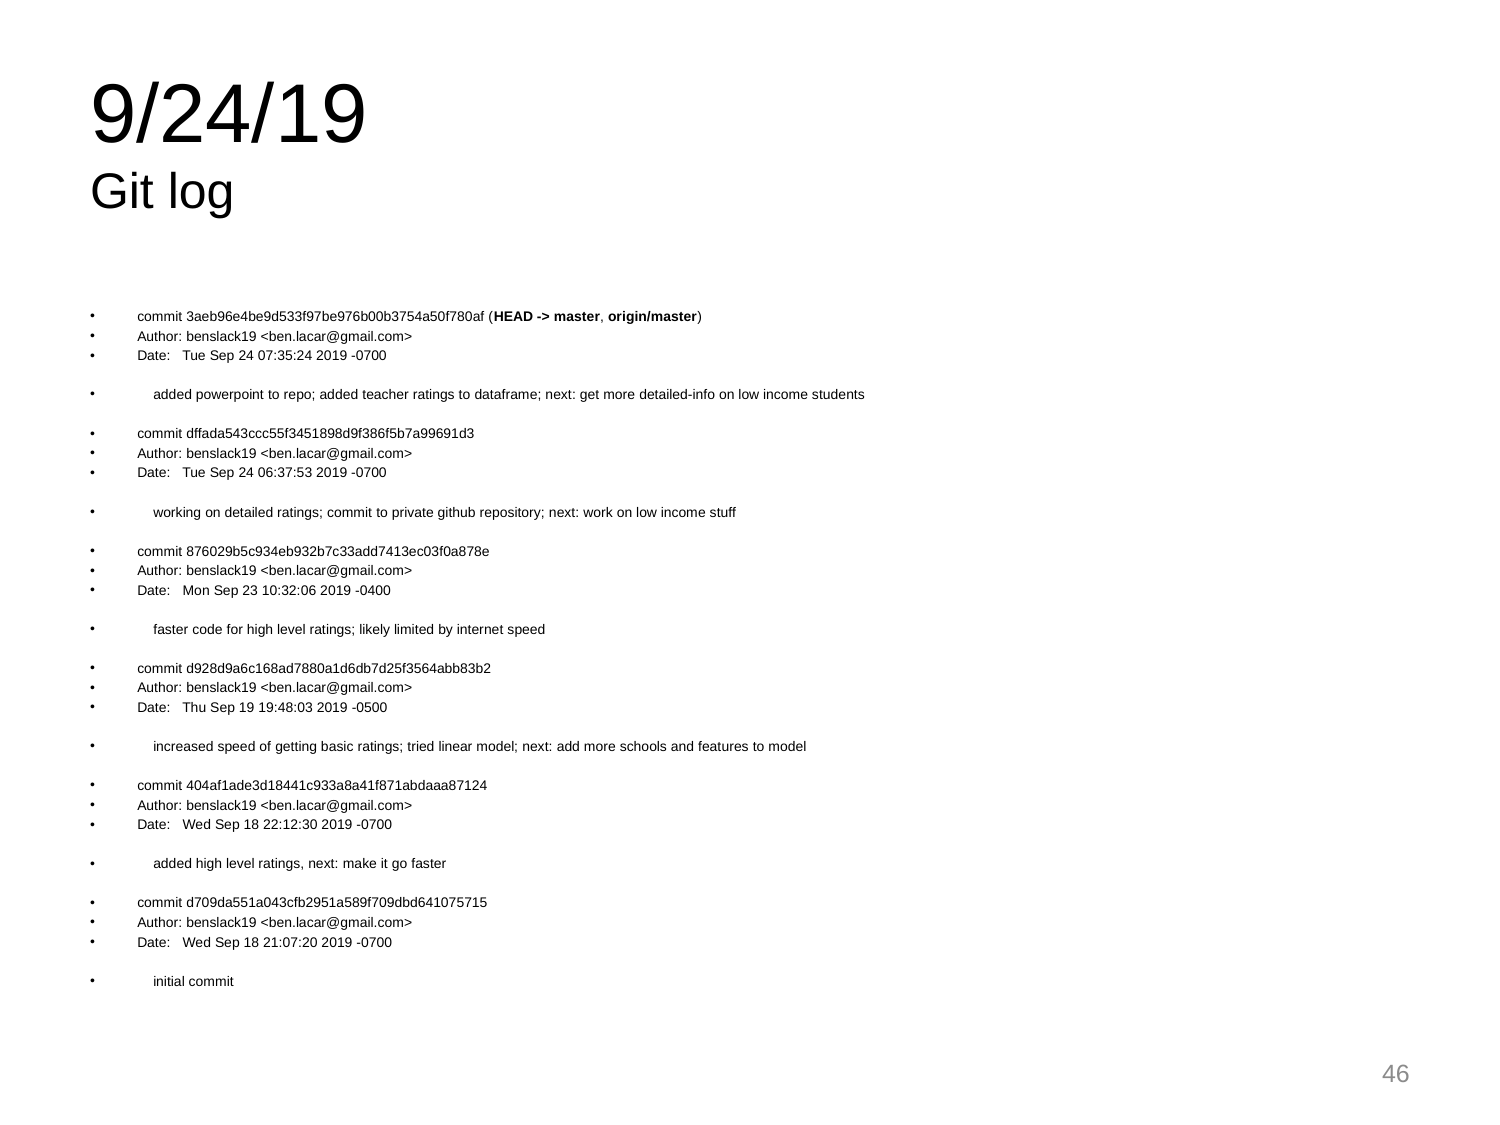

# 9/24/19 Git log
commit 3aeb96e4be9d533f97be976b00b3754a50f780af (HEAD -> master, origin/master)
Author: benslack19 <ben.lacar@gmail.com>
Date:   Tue Sep 24 07:35:24 2019 -0700

    added powerpoint to repo; added teacher ratings to dataframe; next: get more detailed-info on low income students

commit dffada543ccc55f3451898d9f386f5b7a99691d3
Author: benslack19 <ben.lacar@gmail.com>
Date:   Tue Sep 24 06:37:53 2019 -0700

    working on detailed ratings; commit to private github repository; next: work on low income stuff

commit 876029b5c934eb932b7c33add7413ec03f0a878e
Author: benslack19 <ben.lacar@gmail.com>
Date:   Mon Sep 23 10:32:06 2019 -0400

    faster code for high level ratings; likely limited by internet speed

commit d928d9a6c168ad7880a1d6db7d25f3564abb83b2
Author: benslack19 <ben.lacar@gmail.com>
Date:   Thu Sep 19 19:48:03 2019 -0500

    increased speed of getting basic ratings; tried linear model; next: add more schools and features to model

commit 404af1ade3d18441c933a8a41f871abdaaa87124
Author: benslack19 <ben.lacar@gmail.com>
Date:   Wed Sep 18 22:12:30 2019 -0700

    added high level ratings, next: make it go faster

commit d709da551a043cfb2951a589f709dbd641075715
Author: benslack19 <ben.lacar@gmail.com>
Date:   Wed Sep 18 21:07:20 2019 -0700

    initial commit
46